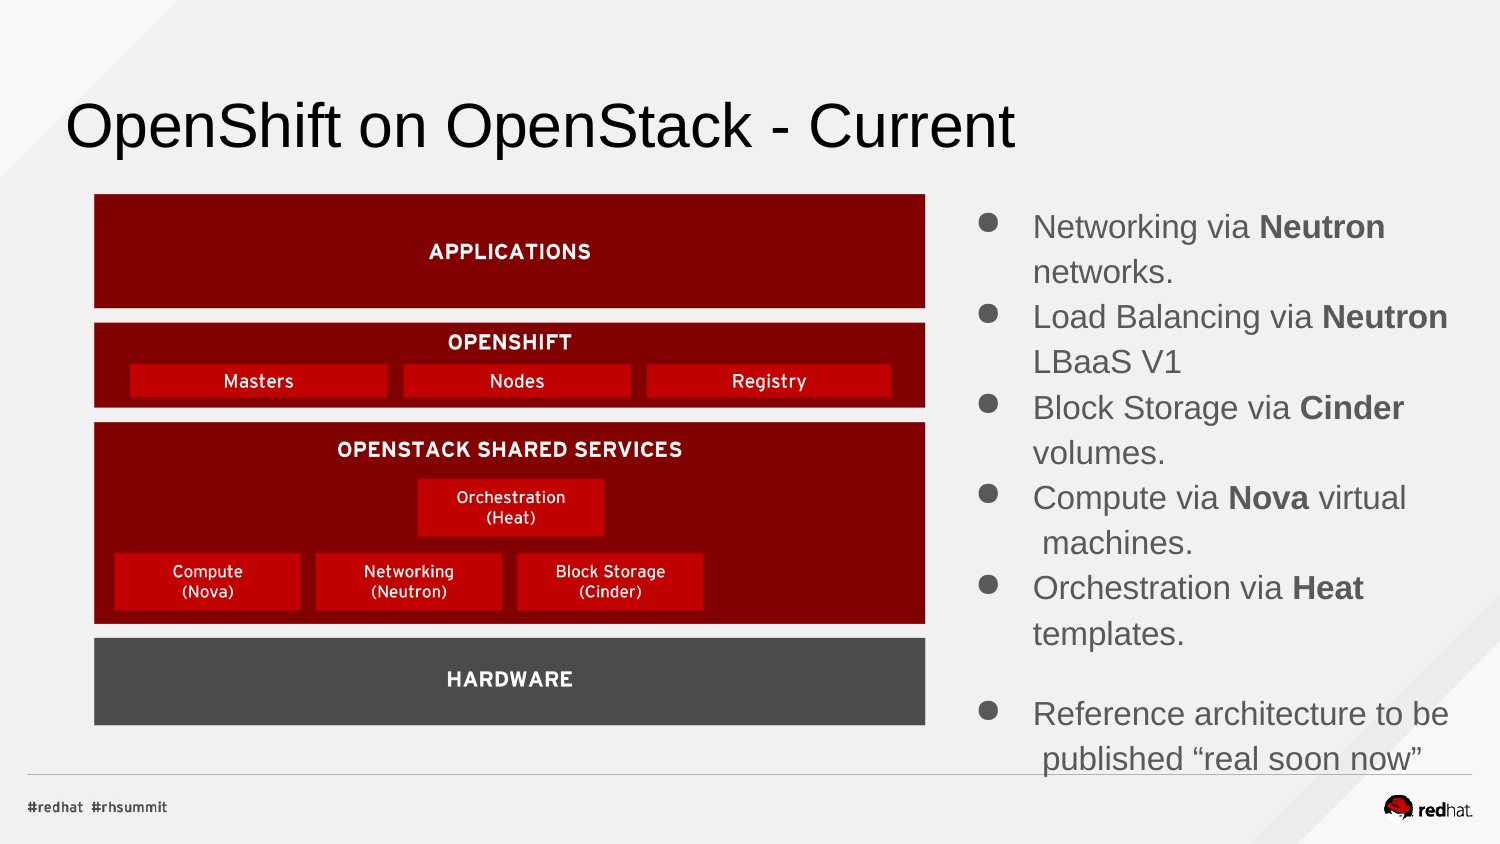

# OpenShift on OpenStack - Current

Networking via Neutron
networks.
Load Balancing via Neutron
LBaaS V1
Block Storage via Cinder
volumes.
Compute via Nova virtual  machines.
Orchestration via Heat
templates.

Reference architecture to be  published “real soon now”